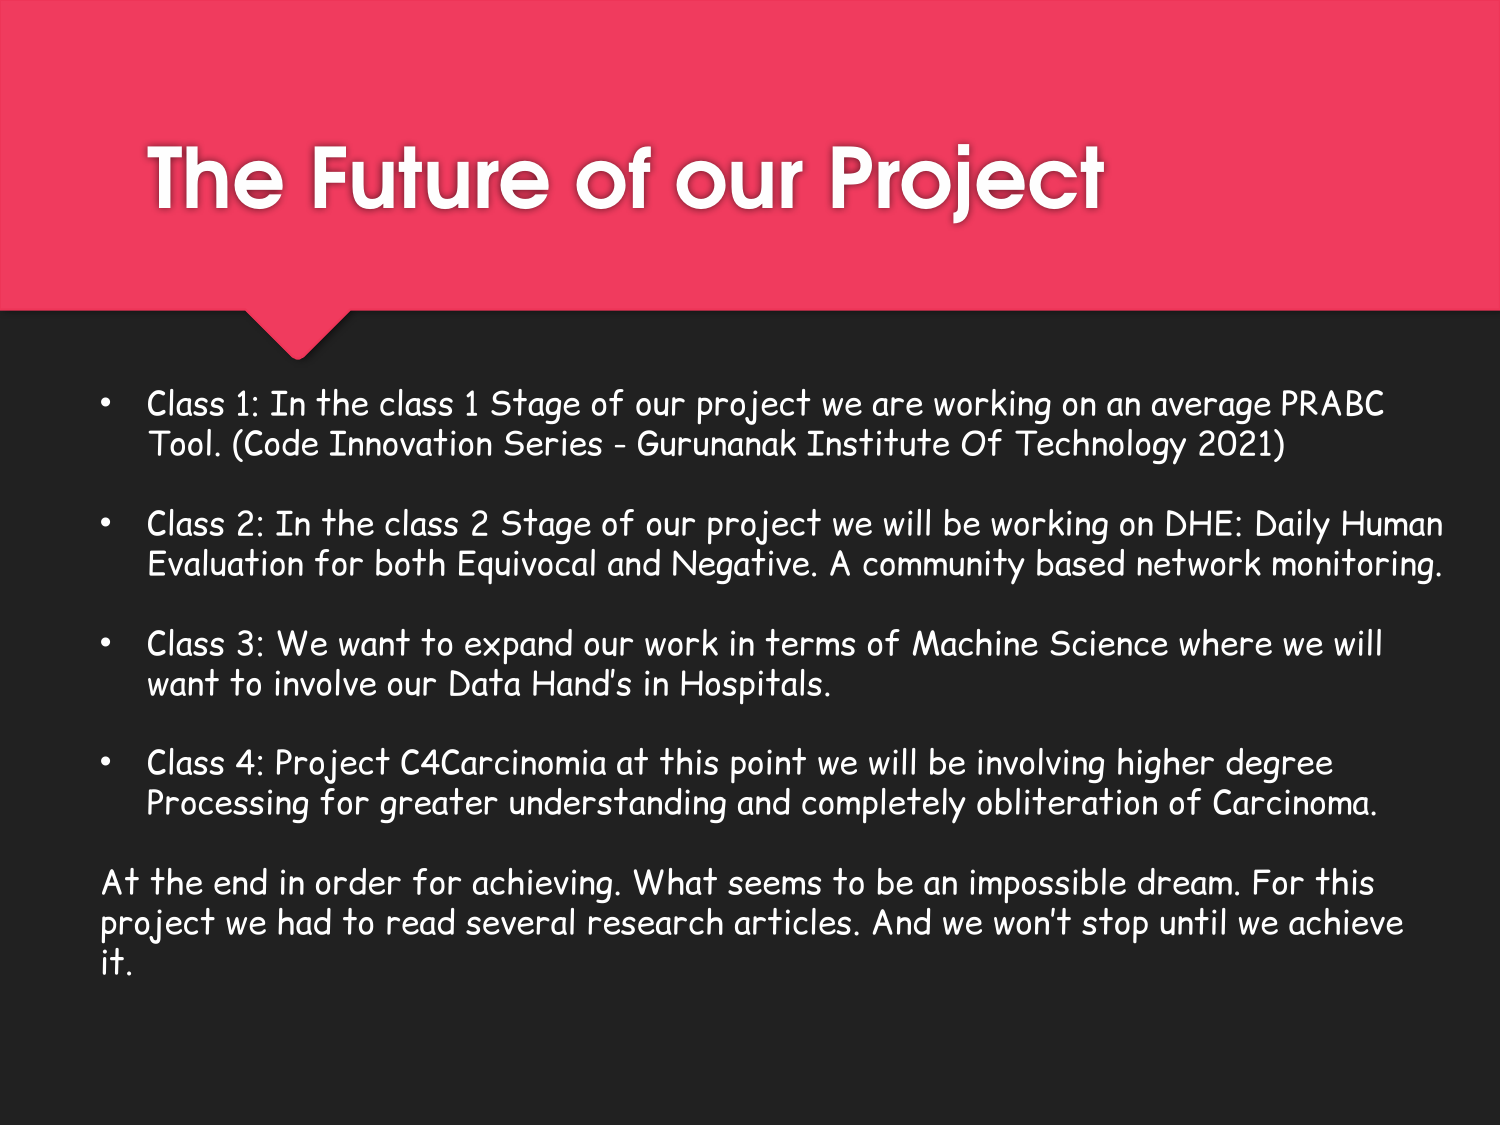

# The Future of our Project
Class 1: In the class 1 Stage of our project we are working on an average PRABC Tool. (Code Innovation Series - Gurunanak Institute Of Technology 2021)

Class 2: In the class 2 Stage of our project we will be working on DHE: Daily Human Evaluation for both Equivocal and Negative. A community based network monitoring.

Class 3: We want to expand our work in terms of Machine Science where we will want to involve our Data Hand’s in Hospitals.

Class 4: Project C4Carcinomia at this point we will be involving higher degree Processing for greater understanding and completely obliteration of Carcinoma.

At the end in order for achieving. What seems to be an impossible dream. For this project we had to read several research articles. And we won’t stop until we achieve it.